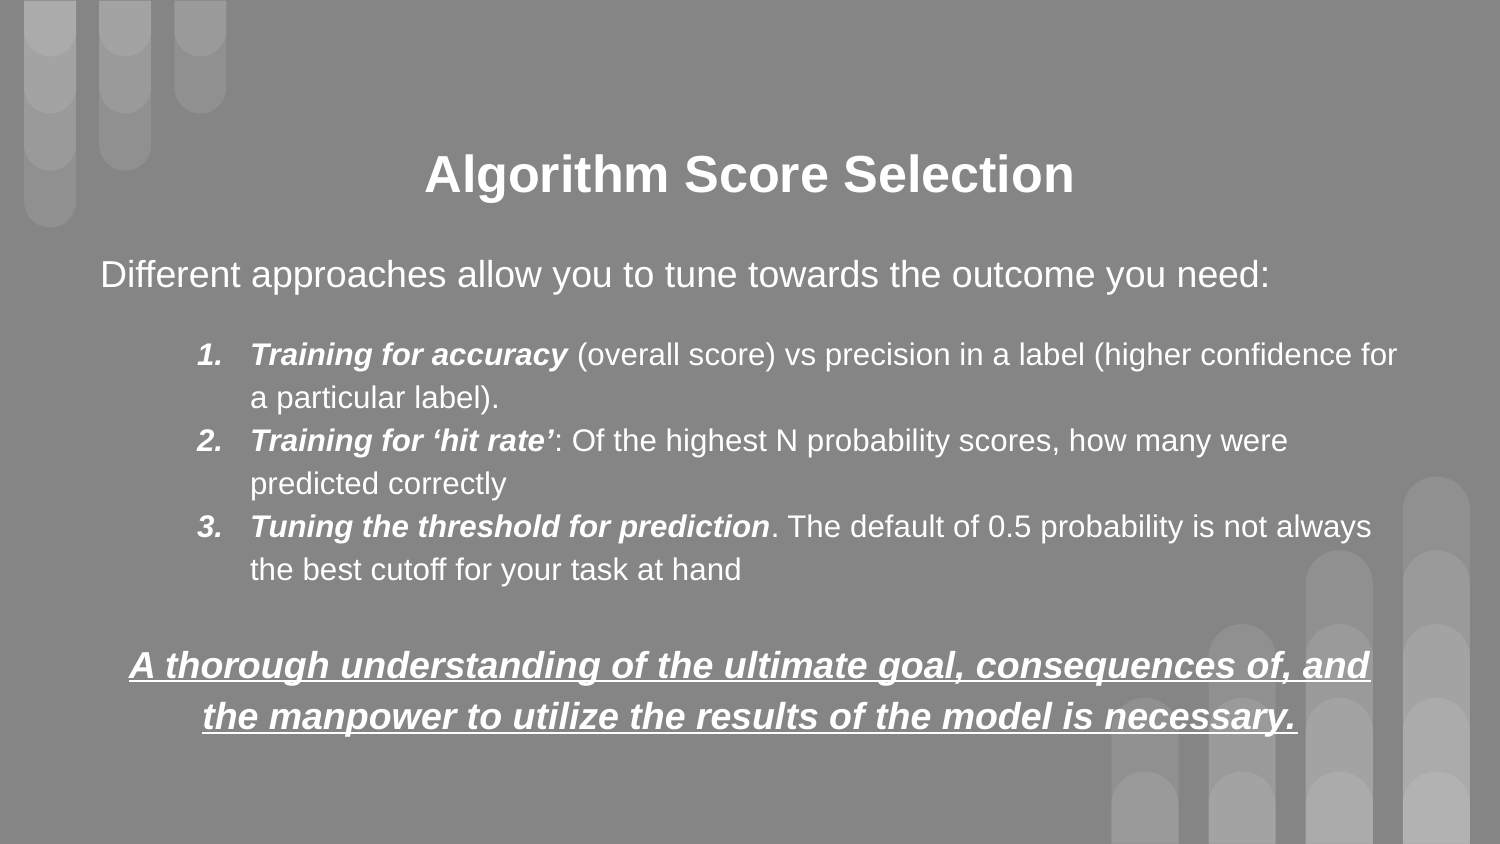

# Algorithm Score Selection
Different approaches allow you to tune towards the outcome you need:
Training for accuracy (overall score) vs precision in a label (higher confidence for a particular label).
Training for ‘hit rate’: Of the highest N probability scores, how many were predicted correctly
Tuning the threshold for prediction. The default of 0.5 probability is not always the best cutoff for your task at hand
A thorough understanding of the ultimate goal, consequences of, and the manpower to utilize the results of the model is necessary.